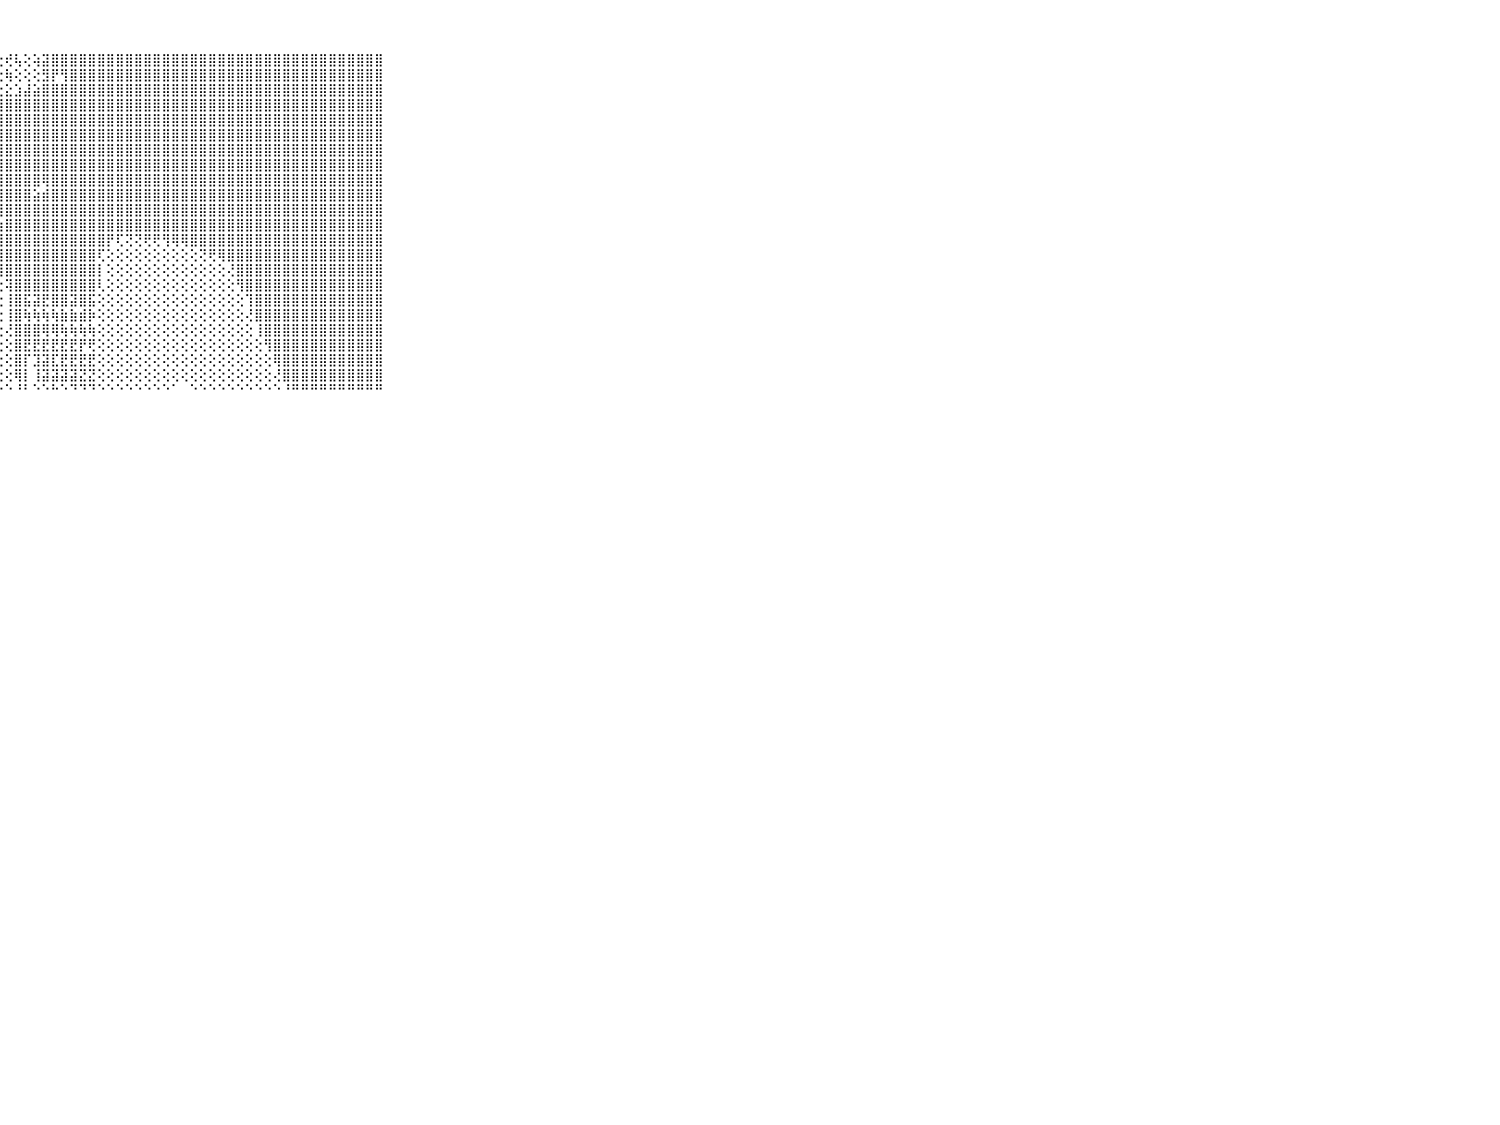

⠀⠀⠀⠀⠀⠀⠀⠀⠀⠀⠀⣿⣿⣿⣿⣿⣿⣿⣿⣿⣿⣿⣿⡟⠏⢕⢕⢕⢞⢧⢕⢵⣽⣿⣿⣿⣿⣿⣿⣿⣿⣿⣿⣿⣿⣿⣿⣿⣿⣿⣿⣿⣿⣿⣿⣿⣿⣿⣿⣿⣿⣿⣿⣿⣿⣿⣿⣿⣿⠀⠀⠀⠀⠀⠀⠀⠀⠀⠀⠀⠀
⠀⠀⠀⠀⠀⠀⠀⠀⠀⠀⠀⣿⣿⣿⣿⣿⣿⣿⣿⣿⣿⡟⢝⢄⢱⢇⠗⢗⢷⢕⢕⢕⣻⡟⢻⣿⣿⣿⣿⣿⣿⣿⣿⣿⣿⣿⣿⣿⣿⣿⣿⣿⣿⣿⣿⣿⣿⣿⣿⣿⣿⣿⣿⣿⣿⣿⣿⣿⣿⠀⠀⠀⠀⠀⠀⠀⠀⠀⠀⠀⠀
⠀⠀⠀⠀⠀⠀⠀⠀⠀⠀⠀⣿⣿⣿⣿⣿⣿⣿⣿⣿⣿⡕⢕⢕⢕⢕⢕⢕⣕⣱⣼⣵⣿⣿⣿⣿⣿⣿⣿⣿⣿⣿⣿⣿⣿⣿⣿⣿⣿⣿⣿⣿⣿⣿⣿⣿⣿⣿⣿⣿⣿⣿⣿⣿⣿⣿⣿⣿⣿⠀⠀⠀⠀⠀⠀⠀⠀⠀⠀⠀⠀
⠀⠀⠀⠀⠀⠀⠀⠀⠀⠀⠀⣿⣿⣿⣿⣿⣿⣿⣿⣿⣿⡕⢕⢕⣵⣿⣿⣿⣿⣿⣿⣿⣿⣿⣿⣿⣿⣿⣿⣿⣿⣿⣿⣿⣿⣿⣿⣿⣿⣿⣿⣿⣿⣿⣿⣿⣿⣿⣿⣿⣿⣿⣿⣿⣿⣿⣿⣿⣿⠀⠀⠀⠀⠀⠀⠀⠀⠀⠀⠀⠀
⠀⠀⠀⠀⠀⠀⠀⠀⠀⠀⠀⣿⣿⣿⣿⣿⣿⣿⣿⣿⣿⣿⢕⢸⣿⣿⣿⣿⣿⣿⣿⣿⣿⣿⣿⣿⣿⣿⣿⣿⣿⣿⣿⣿⣿⣿⣿⣿⣿⣿⣿⣿⣿⣿⣿⣿⣿⣿⣿⣿⣿⣿⣿⣿⣿⣿⣿⣿⣿⠀⠀⠀⠀⠀⠀⠀⠀⠀⠀⠀⠀
⠀⠀⠀⠀⠀⠀⠀⠀⠀⠀⠀⣿⣿⣿⣿⣿⣿⣿⣿⣿⣿⣿⡕⢸⣿⣿⣿⣿⣿⣿⣿⣿⣿⣿⣿⣿⣿⣿⣿⣿⣿⣿⣿⣿⣿⣿⣿⣿⣿⣿⣿⣿⣿⣿⣿⣿⣿⣿⣿⣿⣿⣿⣿⣿⣿⣿⣿⣿⣿⠀⠀⠀⠀⠀⠀⠀⠀⠀⠀⠀⠀
⠀⠀⠀⠀⠀⠀⠀⠀⠀⠀⠀⣿⣿⣿⣿⣿⣿⣿⣿⣿⣿⣿⣷⡜⣿⣿⣿⣿⣿⣿⣿⣿⣿⣿⣿⣿⣿⣿⣿⣿⣿⣿⣿⣿⣿⣿⣿⣿⣿⣿⣿⣿⣿⣿⣿⣿⣿⣿⣿⣿⣿⣿⣿⣿⣿⣿⣿⣿⣿⠀⠀⠀⠀⠀⠀⠀⠀⠀⠀⠀⠀
⠀⠀⠀⠀⠀⠀⠀⠀⠀⠀⠀⣿⣿⣿⣿⣿⣿⣿⣿⣿⣿⣿⣿⣳⣿⣿⣷⣿⣿⣿⣿⣿⣿⣿⣿⣿⣿⣿⣿⣿⣿⣿⣿⣿⣿⣿⣿⣿⣿⣿⣿⣿⣿⣿⣿⣿⣿⣿⣿⣿⣿⣿⣿⣿⣿⣿⣿⣿⣿⠀⠀⠀⠀⠀⠀⠀⠀⠀⠀⠀⠀
⠀⠀⠀⠀⠀⠀⠀⠀⠀⠀⠀⣿⣿⣿⣿⣿⣿⣿⣿⣿⣿⣿⣿⣿⣿⣿⣿⣿⣿⣿⣿⣿⢿⣿⣿⣿⣿⣿⣿⣿⣿⣿⣿⣿⣿⣿⣿⣿⣿⣿⣿⣿⣿⣿⣿⣿⣿⣿⣿⣿⣿⣿⣿⣿⣿⣿⣿⣿⣿⠀⠀⠀⠀⠀⠀⠀⠀⠀⠀⠀⠀
⠀⠀⠀⠀⠀⠀⠀⠀⠀⠀⠀⣿⣿⣿⣿⣿⣿⣿⣿⣿⣿⣿⣿⣿⣿⣿⣿⣿⣿⣿⣿⣵⣾⣿⣿⣿⣿⣿⣿⣿⣿⣿⣿⣿⣿⣿⣿⣿⣿⣿⣿⣿⣿⣿⣿⣿⣿⣿⣿⣿⣿⣿⣿⣿⣿⣿⣿⣿⣿⠀⠀⠀⠀⠀⠀⠀⠀⠀⠀⠀⠀
⠀⠀⠀⠀⠀⠀⠀⠀⠀⠀⠀⣿⣿⣿⣿⣿⣿⣿⣿⣿⣿⣿⣿⣿⣿⣿⣿⣿⣿⣿⣿⣿⣿⣿⣿⣿⣿⣿⣿⣿⣿⣿⣿⣿⣿⣿⣿⣿⣿⣿⣿⣿⣿⣿⣿⣿⣿⣿⣿⣿⣿⣿⣿⣿⣿⣿⣿⣿⣿⠀⠀⠀⠀⠀⠀⠀⠀⠀⠀⠀⠀
⠀⠀⠀⠀⠀⠀⠀⠀⠀⠀⠀⣿⣿⣿⣿⣿⣿⣿⣿⣿⣿⣿⣿⣿⣿⣯⣽⣷⣿⣿⣿⣿⣿⣿⣿⣿⣿⣿⣿⣿⣿⣿⣿⣿⣿⣿⣿⣿⣿⣿⣿⣿⣿⣿⣿⣿⣿⣿⣿⣿⣿⣿⣿⣿⣿⣿⣿⣿⣿⠀⠀⠀⠀⠀⠀⠀⠀⠀⠀⠀⠀
⠀⠀⠀⠀⠀⠀⠀⠀⠀⠀⠀⣿⣿⣿⣿⣿⣿⣿⣿⣿⣿⣿⣿⣿⡿⢏⢸⣿⣿⣿⣿⣿⣿⣿⣿⣿⣿⣿⣿⡟⢏⢝⢝⢟⢟⢻⢿⢿⣿⣿⣿⣿⣿⣿⣿⣿⣿⣿⣿⣿⣿⣿⣿⣿⣿⣿⣿⣿⣿⠀⠀⠀⠀⠀⠀⠀⠀⠀⠀⠀⠀
⠀⠀⠀⠀⠀⠀⠀⠀⠀⠀⠀⣿⣿⣿⣿⣿⣿⣿⣿⣿⣿⡿⠏⠑⢔⢅⢸⣿⣿⣿⣿⣿⣿⣿⣿⣿⣿⣿⢏⢕⢕⢕⢕⢕⢕⢕⢕⢕⢕⢝⢟⢿⣿⣿⣿⣿⣿⣿⣿⣿⣿⣿⣿⣿⣿⣿⣿⣿⣿⠀⠀⠀⠀⠀⠀⠀⠀⠀⠀⠀⠀
⠀⠀⠀⠀⠀⠀⠀⠀⠀⠀⠀⣿⣿⣿⣿⣿⣿⣿⡿⠟⠑⠁⠀⢅⢕⢕⢕⢻⣿⣿⣿⣿⣿⣿⣿⣿⣿⣿⡇⢕⢕⢕⢕⢕⢕⢕⢕⢕⢕⢕⢕⢕⢜⣿⣿⣿⣿⣿⣿⣿⣿⣿⣿⣿⣿⣿⣿⣿⣿⠀⠀⠀⠀⠀⠀⠀⠀⠀⠀⠀⠀
⠀⠀⠀⠀⠀⠀⠀⠀⠀⠀⠀⣿⣿⣿⣿⣿⢟⢏⢕⢕⢔⢔⢔⢕⢕⢕⢕⢕⢽⣿⣿⣿⣿⣿⣿⣿⣿⣿⢇⢕⢕⢕⢕⢕⢕⢕⢕⢕⢕⢕⢕⢕⢕⢻⣿⣿⣿⣿⣿⣿⣿⣿⣿⣿⣿⣿⣿⣿⣿⠀⠀⠀⠀⠀⠀⠀⠀⠀⠀⠀⠀
⠀⠀⠀⠀⠀⠀⠀⠀⠀⠀⠀⣿⣿⣿⢟⢕⢕⢕⢕⢕⢕⢕⢕⢕⢕⢕⢕⢕⢸⣿⣯⣽⣟⣿⣿⣽⣿⣯⢕⢕⢕⢕⢕⢕⢕⢕⢕⢕⢕⢕⢕⢕⢕⢕⢹⣿⣿⣿⣿⣿⣿⣿⣿⣿⣿⣿⣿⣿⣿⠀⠀⠀⠀⠀⠀⠀⠀⠀⠀⠀⠀
⠀⠀⠀⠀⠀⠀⠀⠀⠀⠀⠀⣿⢟⢏⢕⢕⠕⢕⢄⢕⢕⢕⢕⢕⢕⢕⢕⢕⢸⣿⢷⢷⢷⢷⣷⣷⣾⡷⢕⢕⢕⢕⢕⢕⢕⢕⢕⢕⢕⢕⢕⢕⢕⢕⢜⣿⣿⣿⣿⣿⣿⣿⣿⣿⣿⣿⣿⣿⣿⠀⠀⠀⠀⠀⠀⠀⠀⠀⠀⠀⠀
⠀⠀⠀⠀⠀⠀⠀⠀⠀⠀⠀⢻⣷⢕⠔⢕⠁⢕⢕⢕⢕⢕⢕⢕⢕⢕⢕⢕⢜⣿⣿⣿⢿⢿⢷⢷⢷⢷⢕⢕⢕⢕⢕⢕⢕⢕⢕⢕⢕⢕⢕⢕⢕⢕⢕⢸⣿⣿⣿⣿⣿⣿⣿⣿⣿⣿⣿⣿⣿⠀⠀⠀⠀⠀⠀⠀⠀⠀⠀⠀⠀
⠀⠀⠀⠀⠀⠀⠀⠀⠀⠀⠀⢸⢿⢕⠑⠁⠀⠀⢕⢕⢕⢕⢕⢕⢕⢕⢕⢕⢕⣿⣟⣟⣟⣟⣟⣟⡟⢟⢕⢕⢕⢕⢕⢕⢕⢕⢕⢕⢕⢕⢕⢕⢕⢕⢕⢕⢻⣿⣿⣿⣿⣿⣿⣿⣿⣿⣿⣿⣿⠀⠀⠀⠀⠀⠀⠀⠀⠀⠀⠀⠀
⠀⠀⠀⠀⠀⠀⠀⠀⠀⠀⠀⢕⢕⢕⠀⠀⠀⠀⠑⢕⢕⢕⢕⢕⢕⢕⢕⢕⢕⣿⡏⣹⣽⣏⣟⣟⣟⣟⢕⢕⢕⢕⢕⢕⢕⢕⢕⢕⢕⢕⢕⢕⢕⢕⢕⢕⢕⢿⣿⣿⣿⣿⣿⣿⣿⣿⣿⣿⣿⠀⠀⠀⠀⠀⠀⠀⠀⠀⠀⠀⠀
⠀⠀⠀⠀⠀⠀⠀⠀⠀⠀⠀⢕⢕⢕⢕⠔⠔⠀⠀⢕⢕⢕⢕⢕⢕⢕⢕⢕⢕⢿⡇⢸⣽⣽⣽⣽⣝⣝⢕⢕⢕⢕⢕⢕⢕⢕⢕⢕⢕⢕⢕⢕⢕⢕⢕⢕⢕⢜⣿⣿⣿⣿⣿⣿⣿⣿⣿⣿⣿⠀⠀⠀⠀⠀⠀⠀⠀⠀⠀⠀⠀
⠀⠀⠀⠀⠀⠀⠀⠀⠀⠀⠀⠑⠑⠑⠀⠁⠐⠀⠀⠑⠑⠑⠑⠑⠑⠑⠑⠑⠑⠘⠃⠑⠑⠓⠑⠙⠙⠙⠑⠑⠑⠑⠑⠑⠑⠑⠁⠀⠑⠑⠑⠑⠑⠑⠑⠑⠑⠑⠘⠛⠛⠛⠛⠛⠛⠛⠛⠛⠛⠀⠀⠀⠀⠀⠀⠀⠀⠀⠀⠀⠀